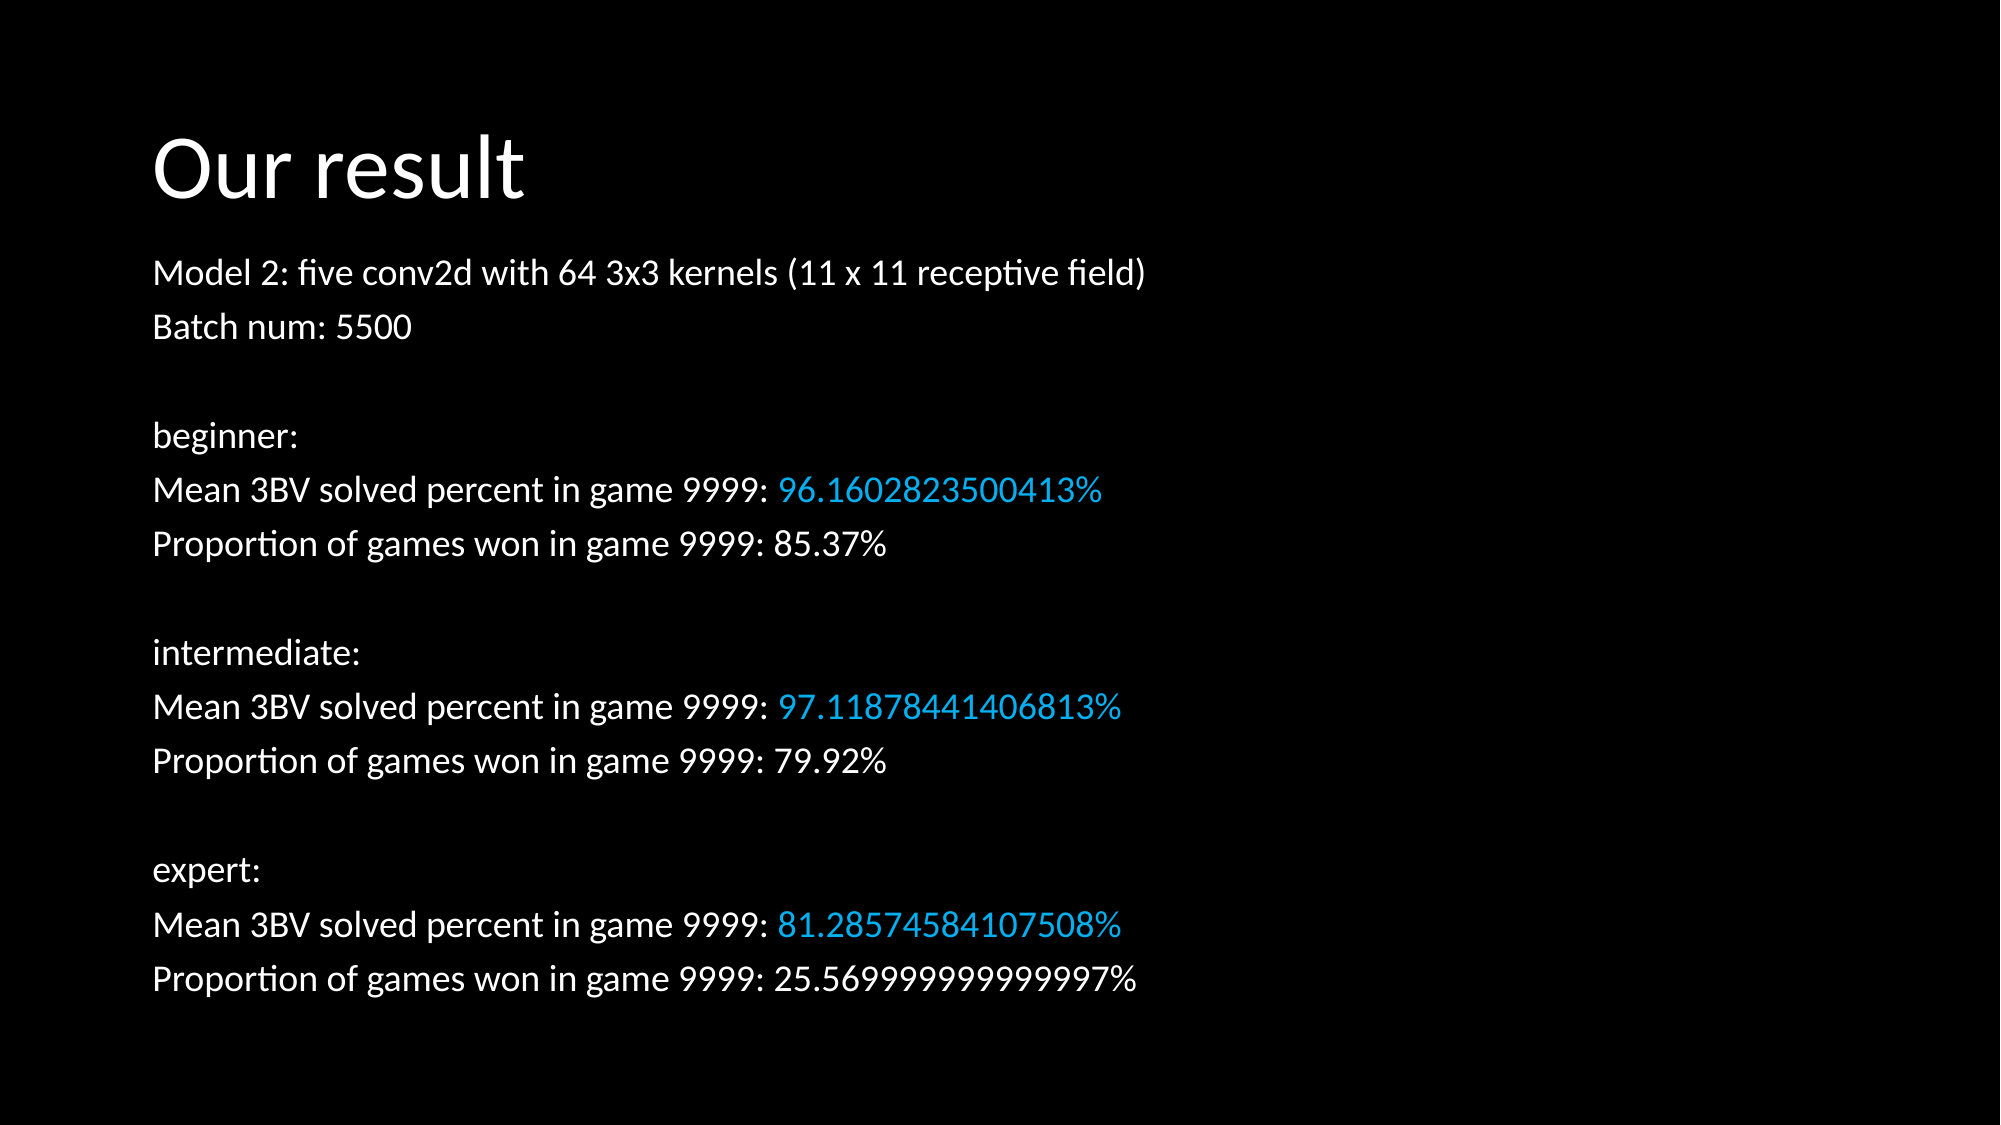

# Our result
Model 2: five conv2d with 64 3x3 kernels (11 x 11 receptive field)
Batch num: 5500

beginner:
Mean 3BV solved percent in game 9999: 96.1602823500413%
Proportion of games won in game 9999: 85.37%

intermediate:
Mean 3BV solved percent in game 9999: 97.11878441406813%
Proportion of games won in game 9999: 79.92%

expert:
Mean 3BV solved percent in game 9999: 81.28574584107508%
Proportion of games won in game 9999: 25.569999999999997%